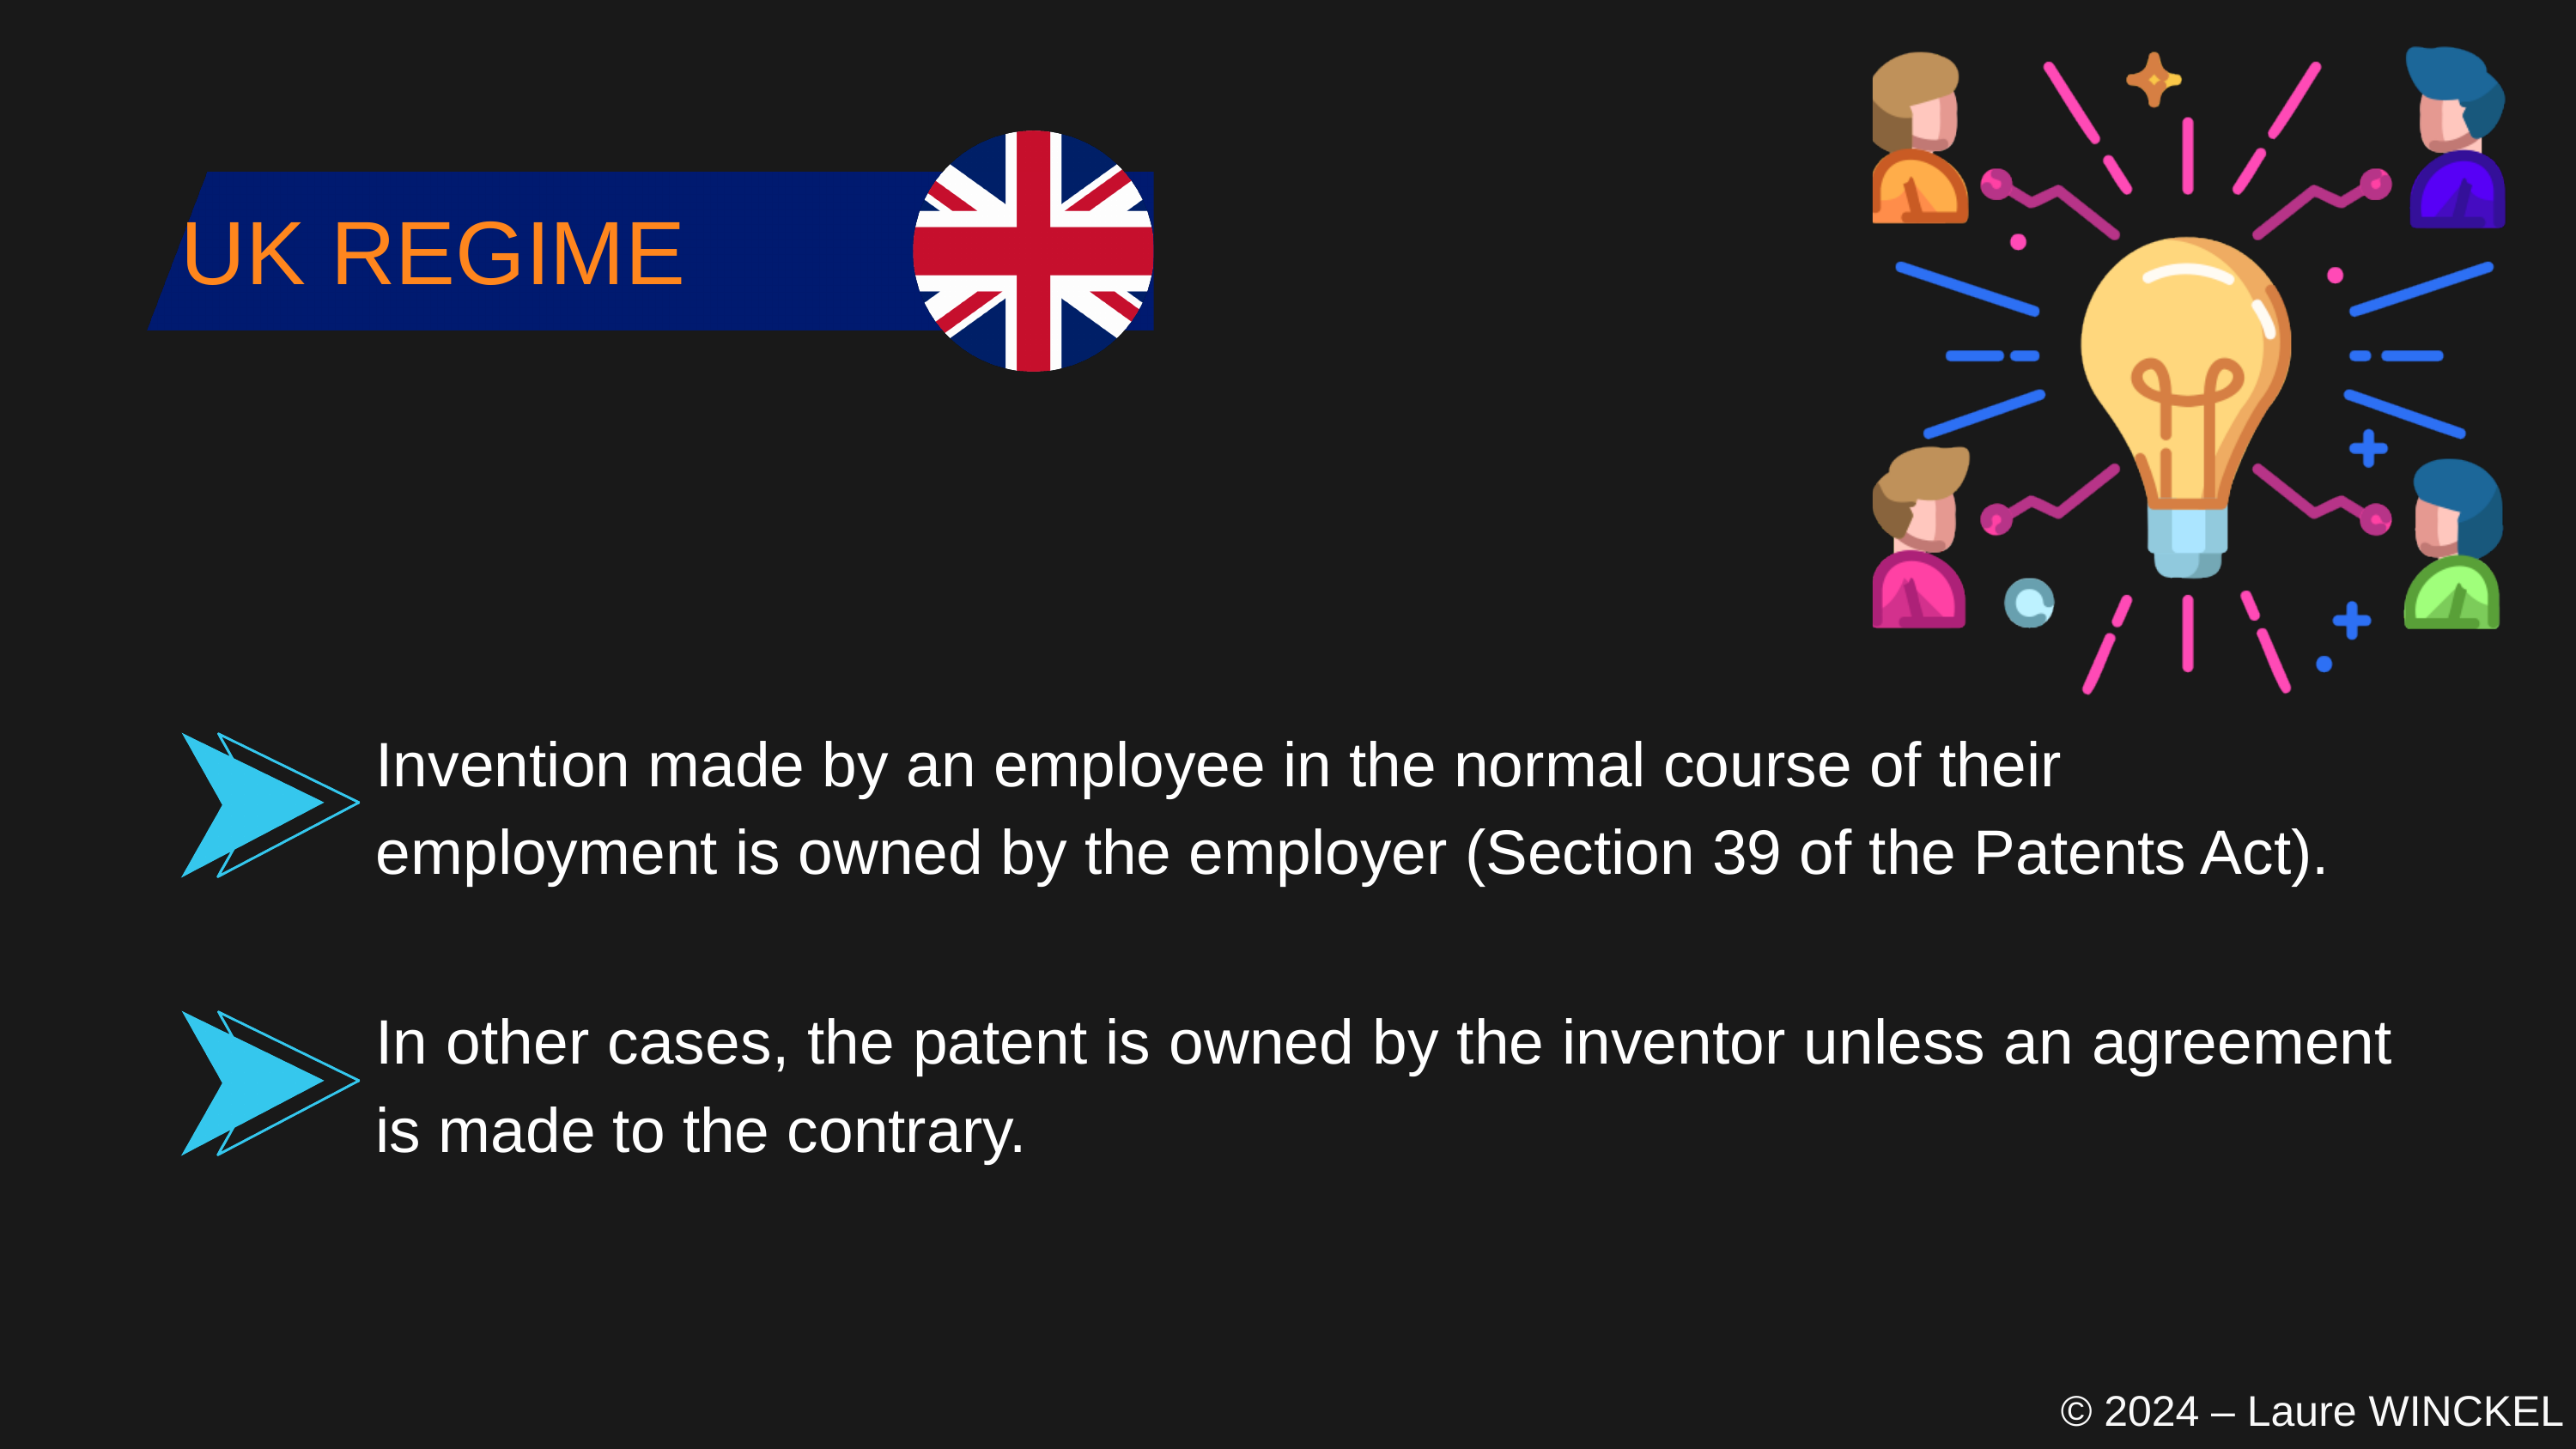

UK REGIME
Invention made by an employee in the normal course of their employment is owned by the employer (Section 39 of the Patents Act).

In other cases, the patent is owned by the inventor unless an agreement is made to the contrary.

© 2024 – Laure WINCKEL